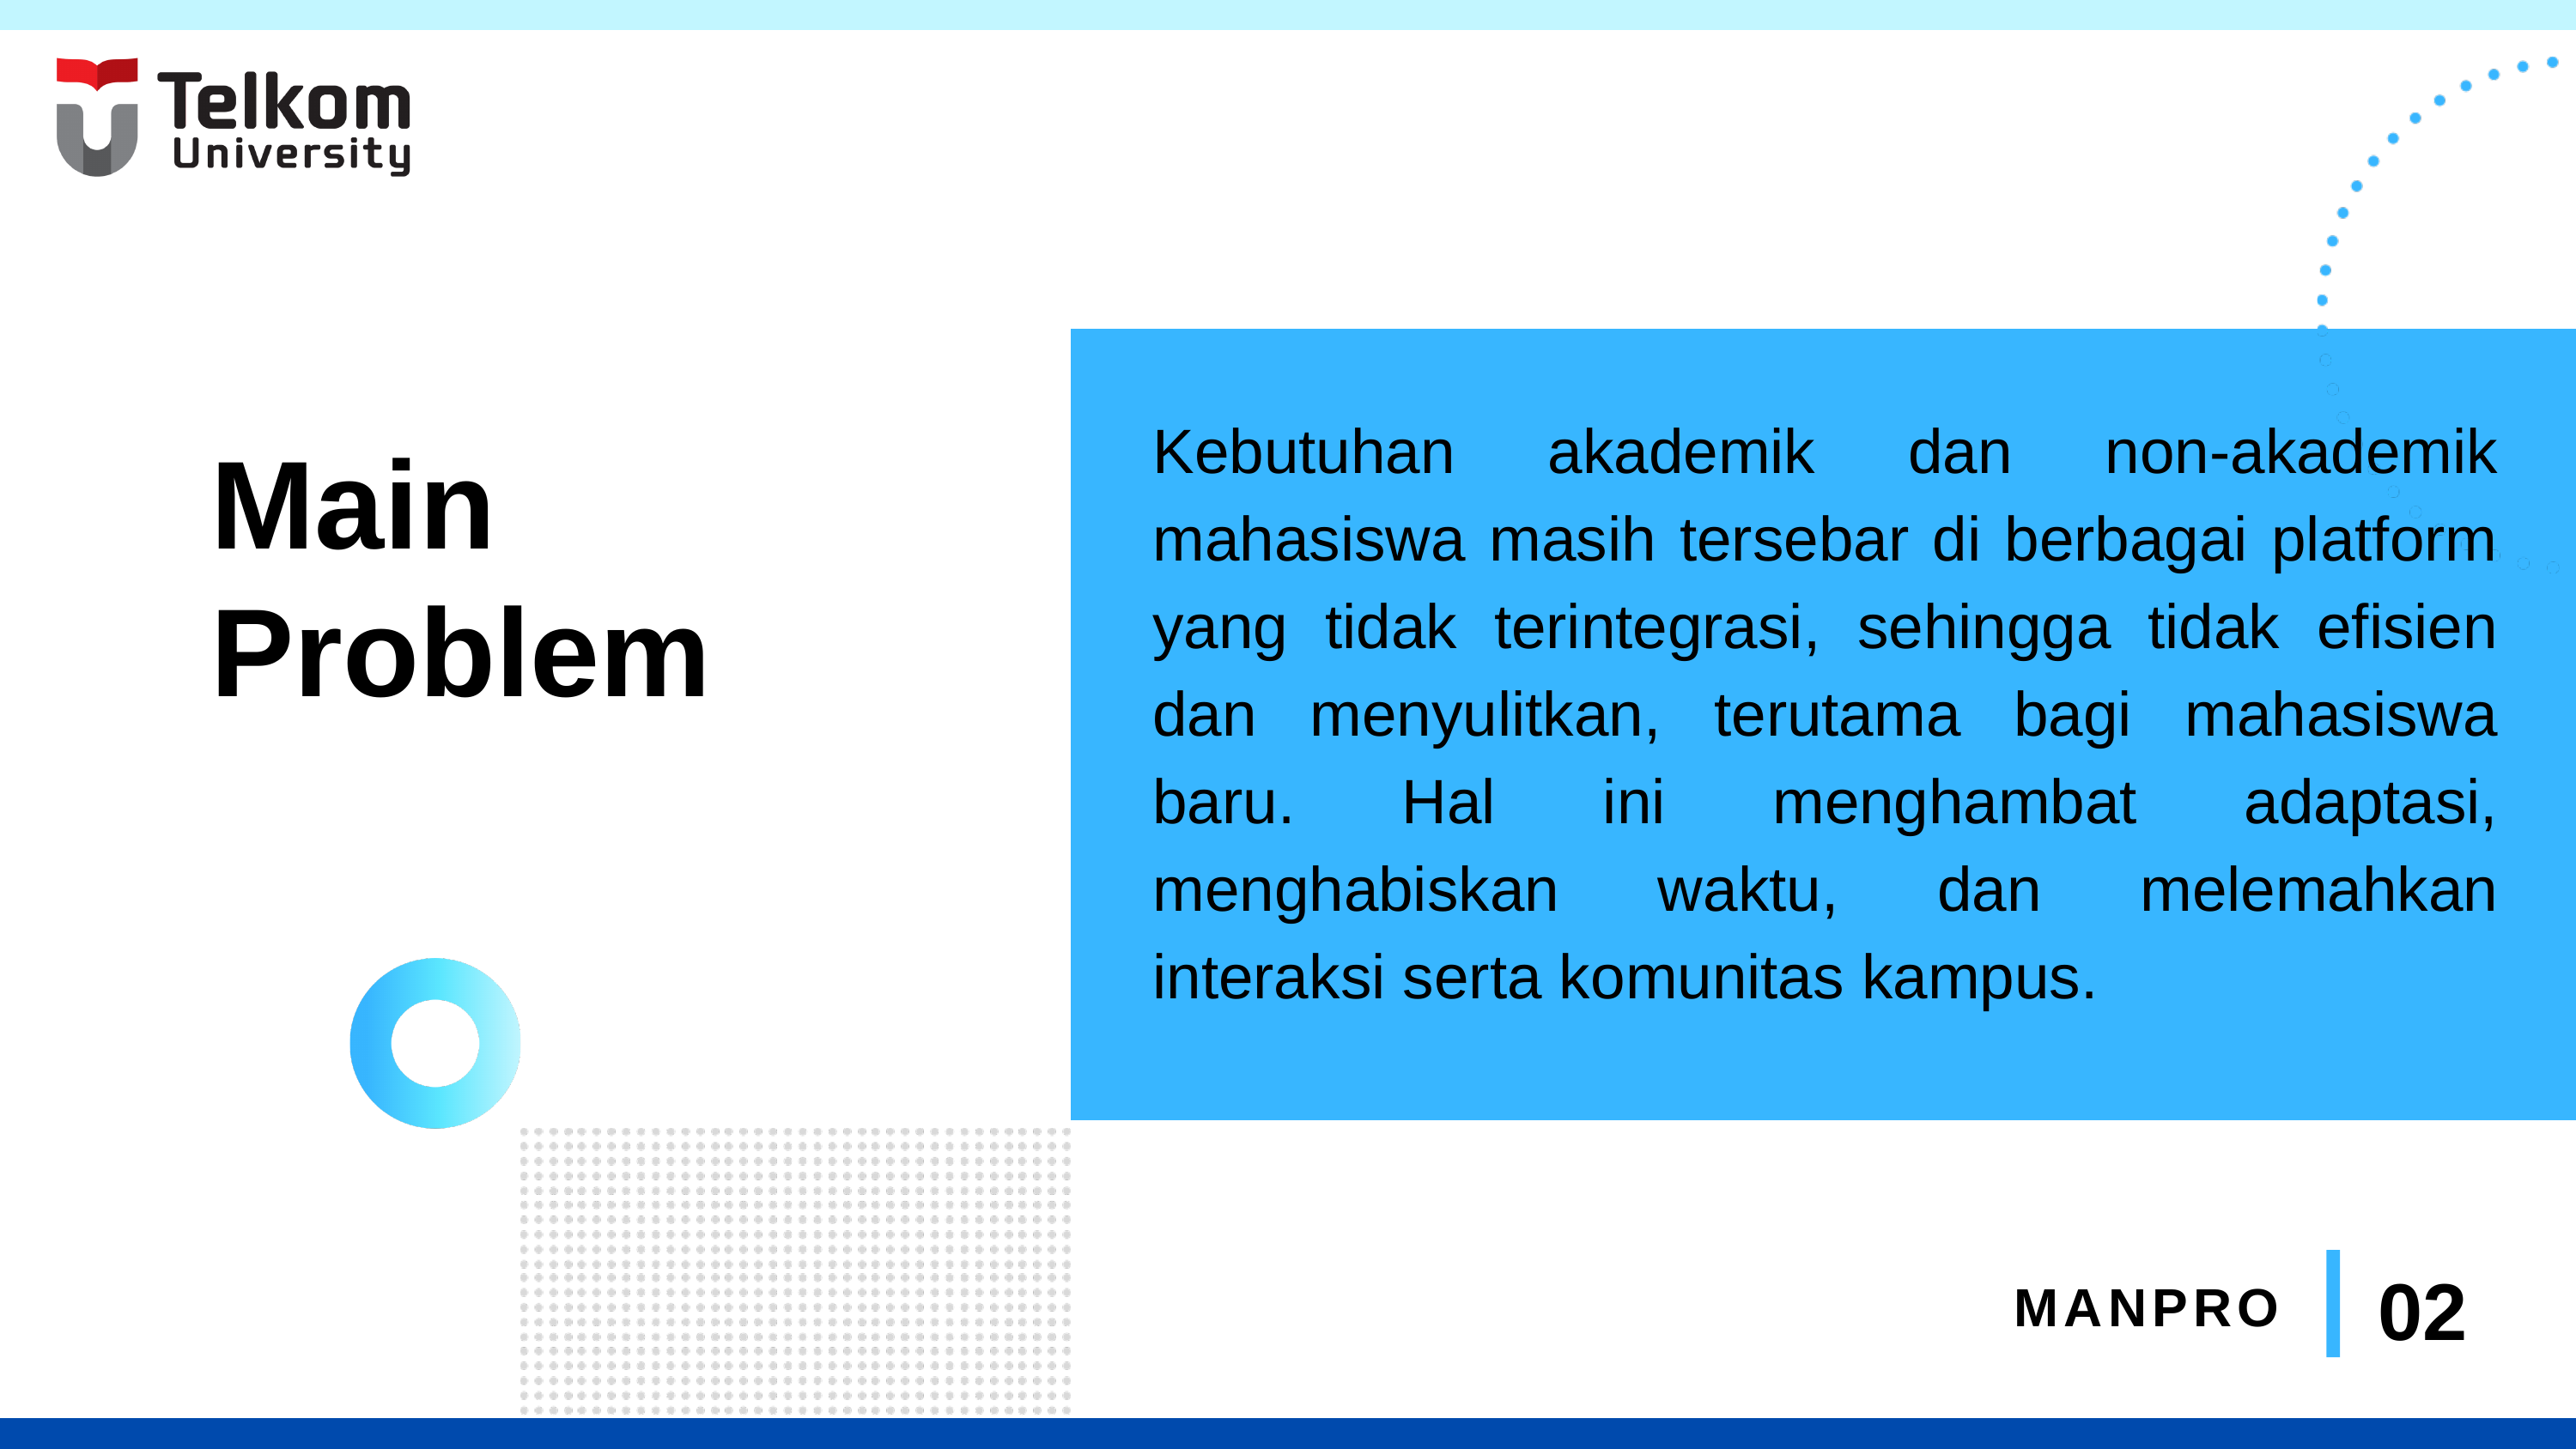

Kebutuhan akademik dan non-akademik mahasiswa masih tersebar di berbagai platform yang tidak terintegrasi, sehingga tidak efisien dan menyulitkan, terutama bagi mahasiswa baru. Hal ini menghambat adaptasi, menghabiskan waktu, dan melemahkan interaksi serta komunitas kampus.

Main Problem

02

MANPRO